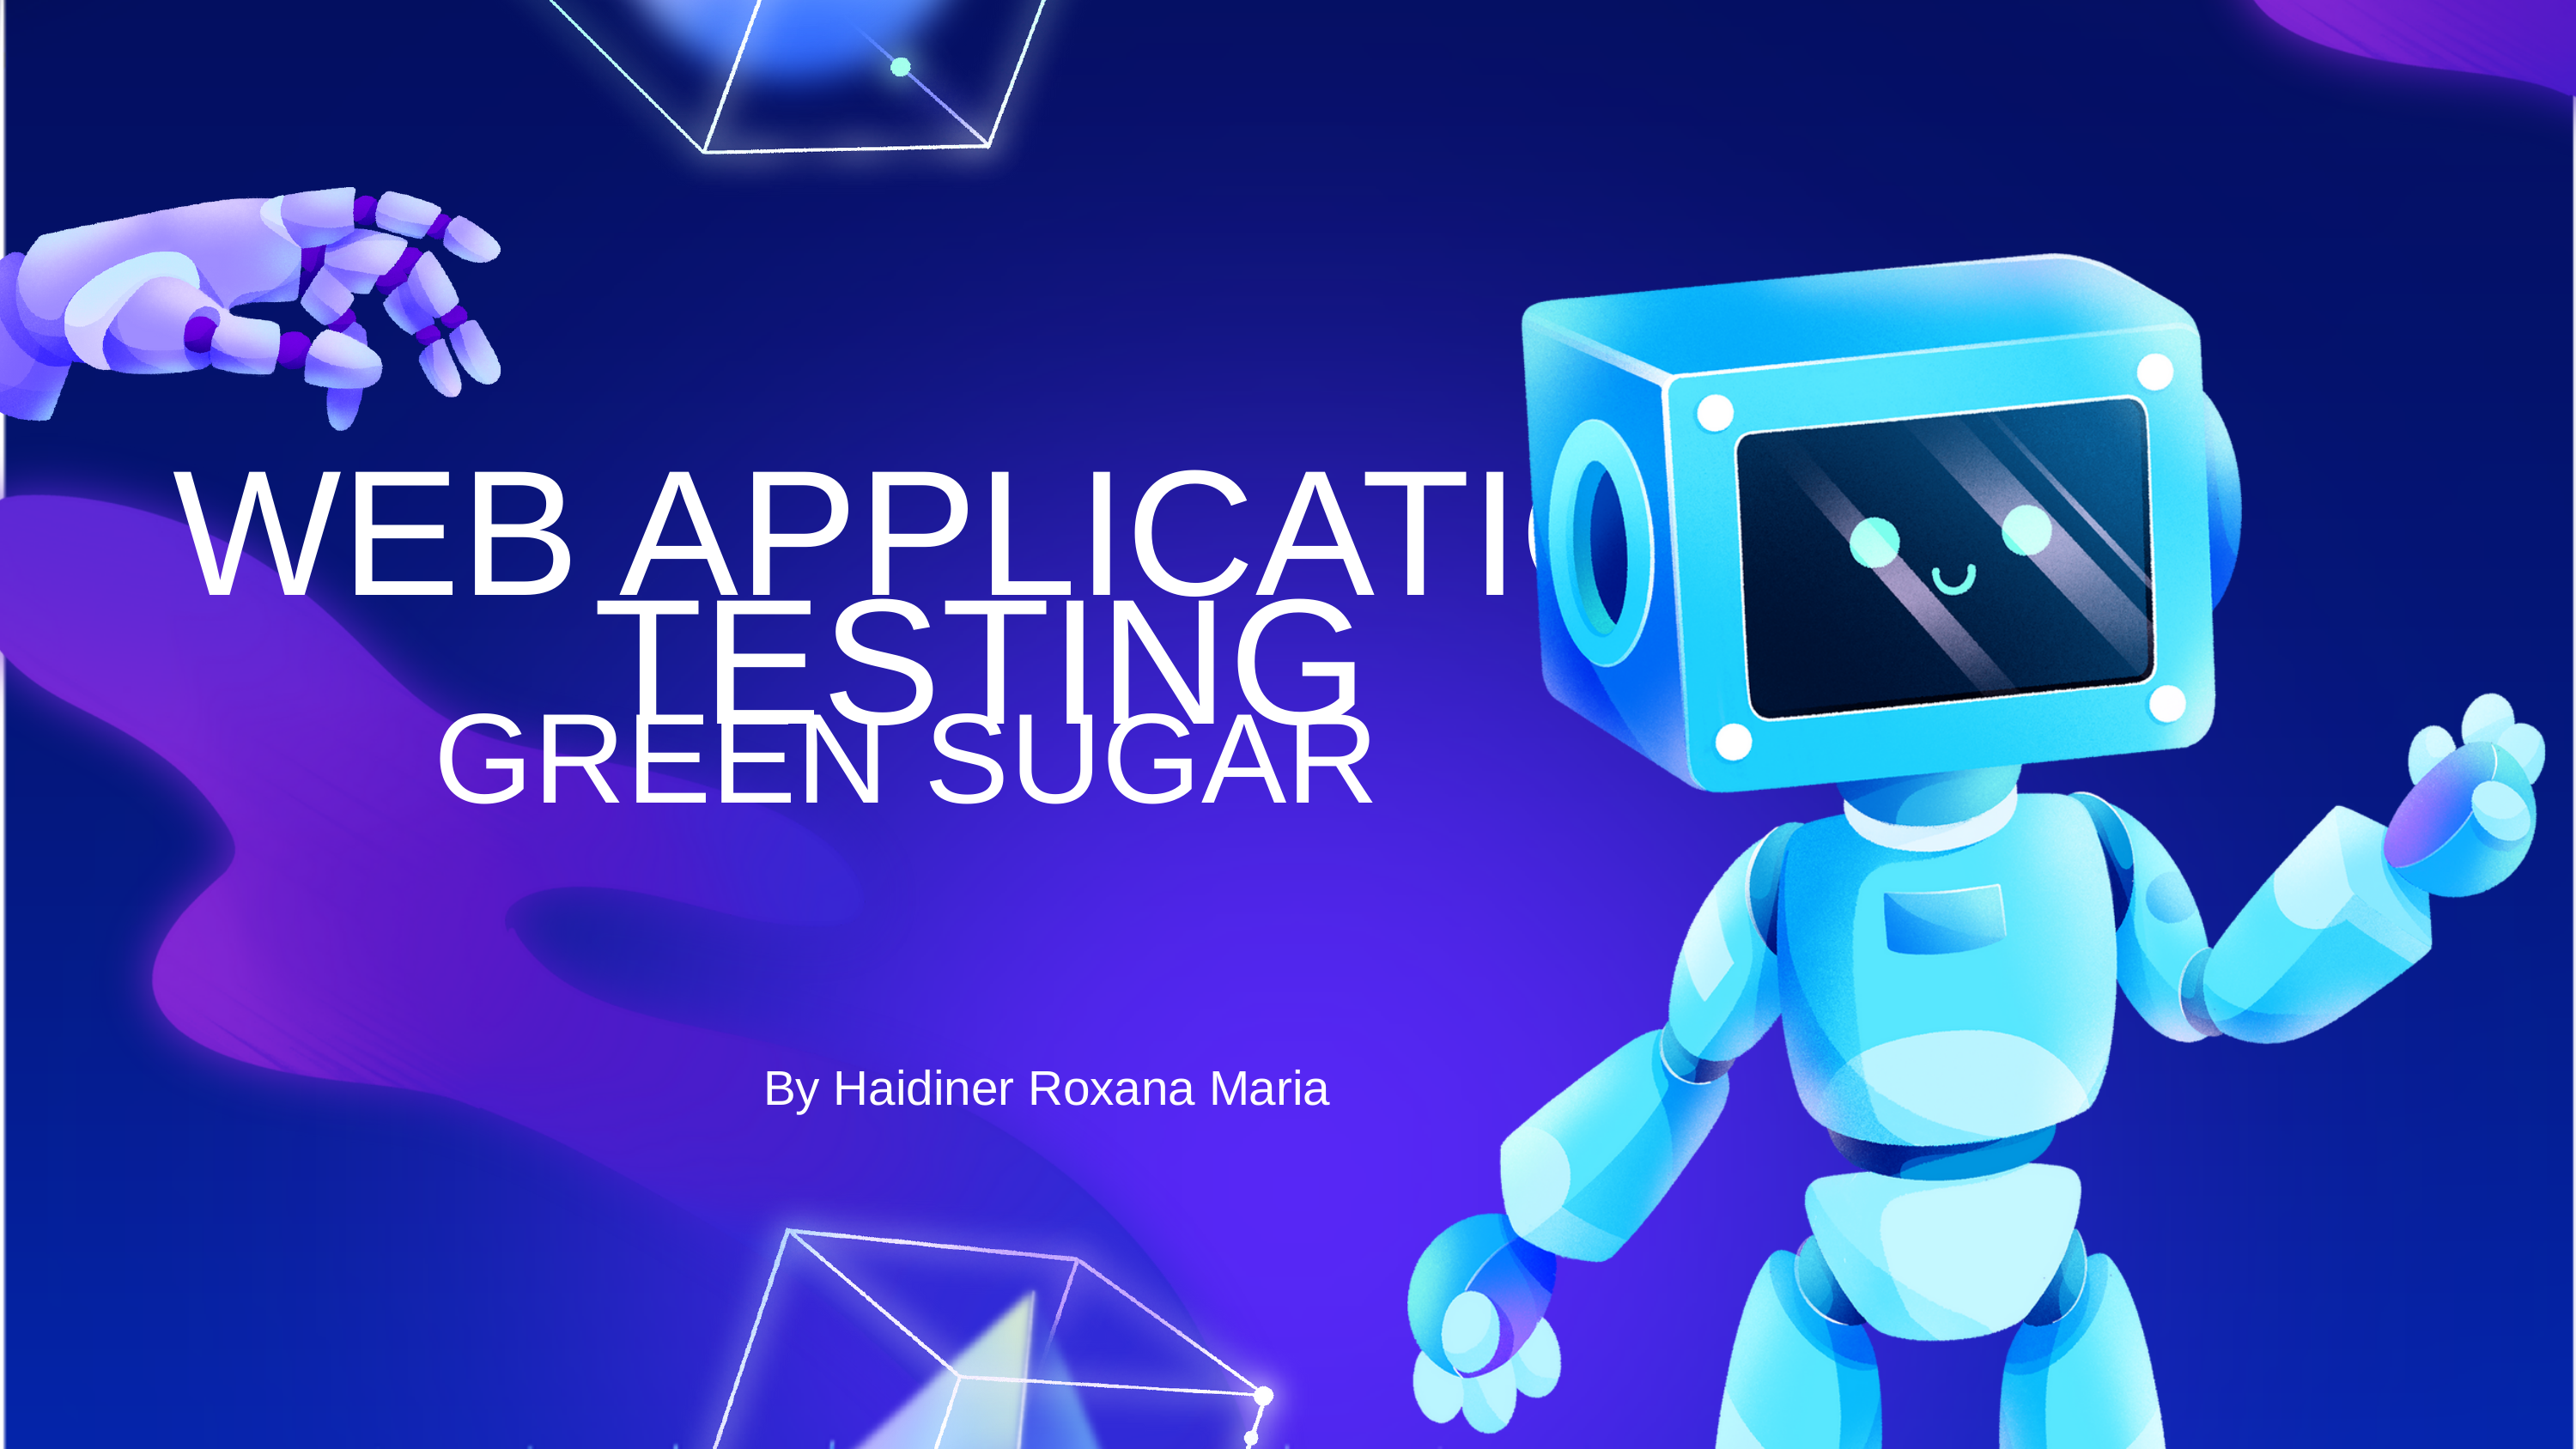

WEB APPLICATION TESTING

GREEN SUGAR
By Haidiner Roxana Maria